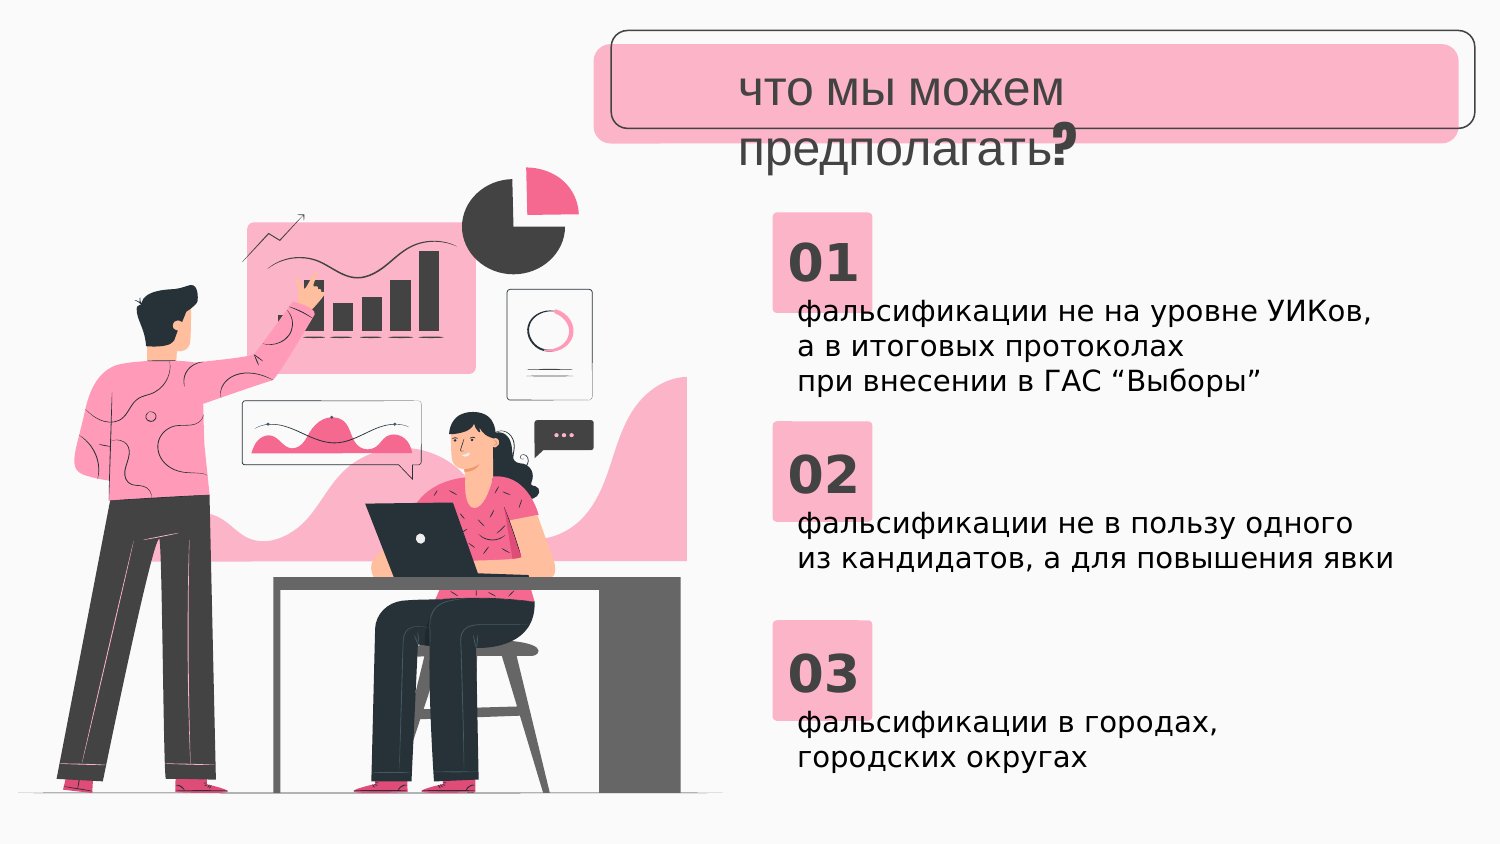

что мы можем  предполагать?

01
 фальсификации не на уровне УИКов,
 а в итоговых протоколах
 при внесении в ГАС “Выборы”

02
 фальсификации не в пользу одного
 из кандидатов, а для повышения явки

03
 фальсификации в городах,
 городских округах